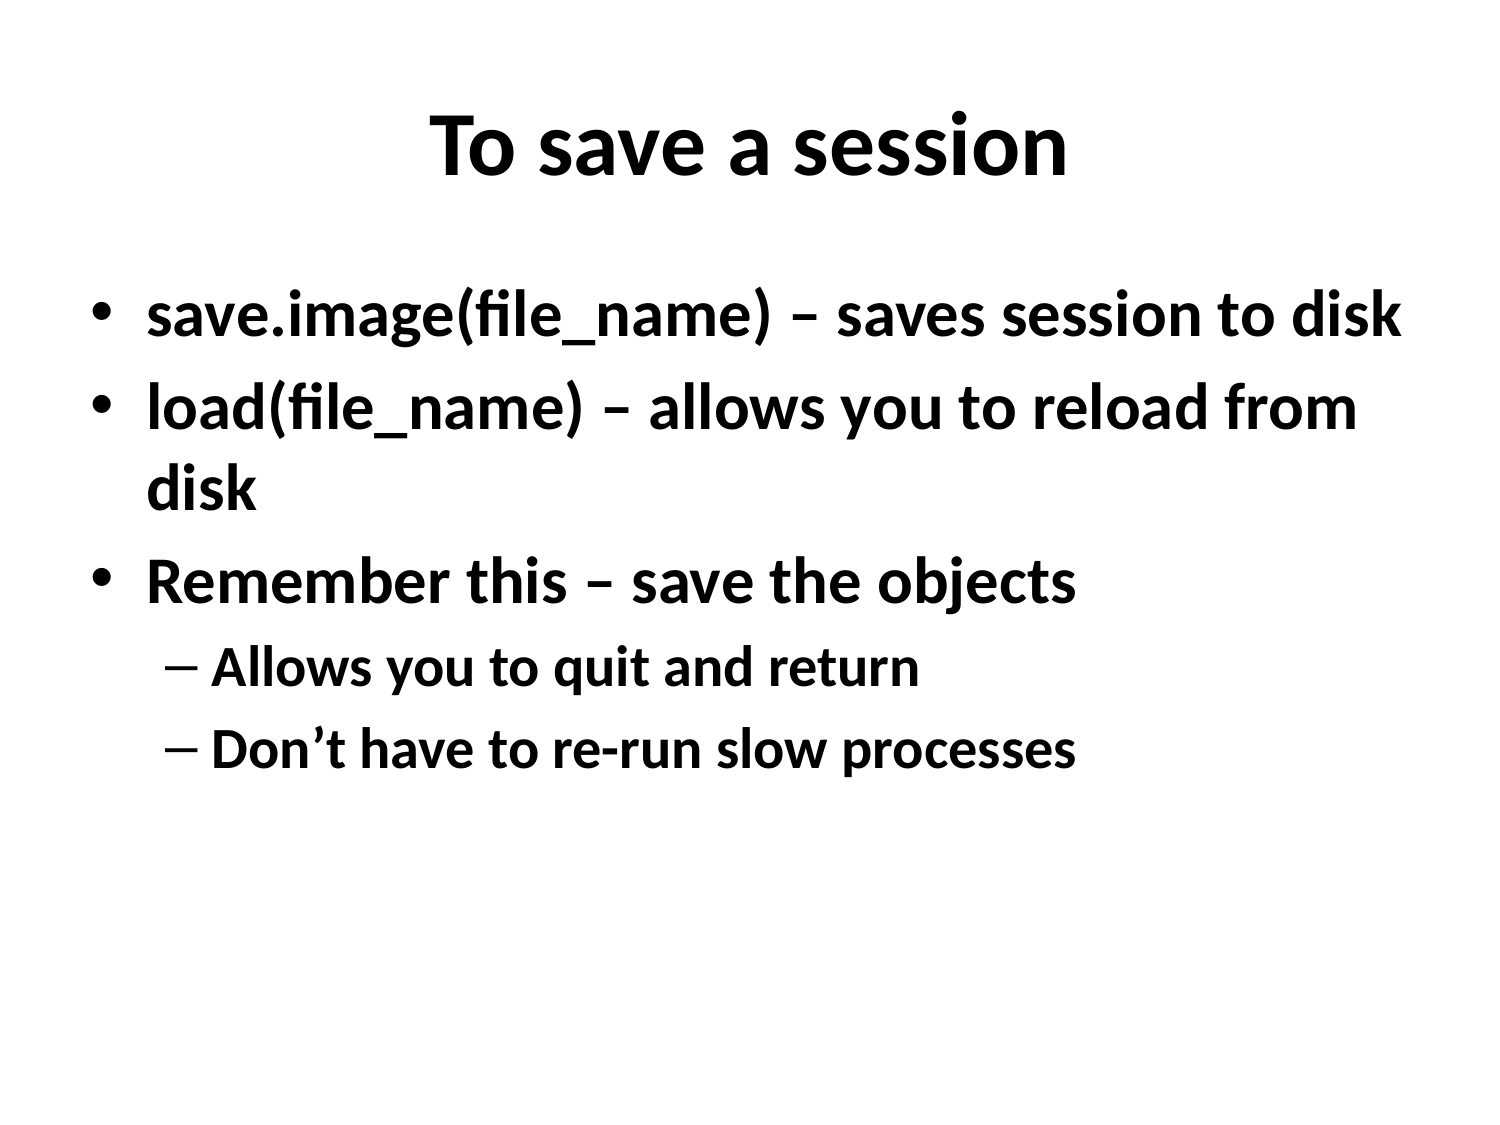

# To save a session
save.image(file_name) – saves session to disk
load(file_name) – allows you to reload from disk
Remember this – save the objects
Allows you to quit and return
Don’t have to re-run slow processes